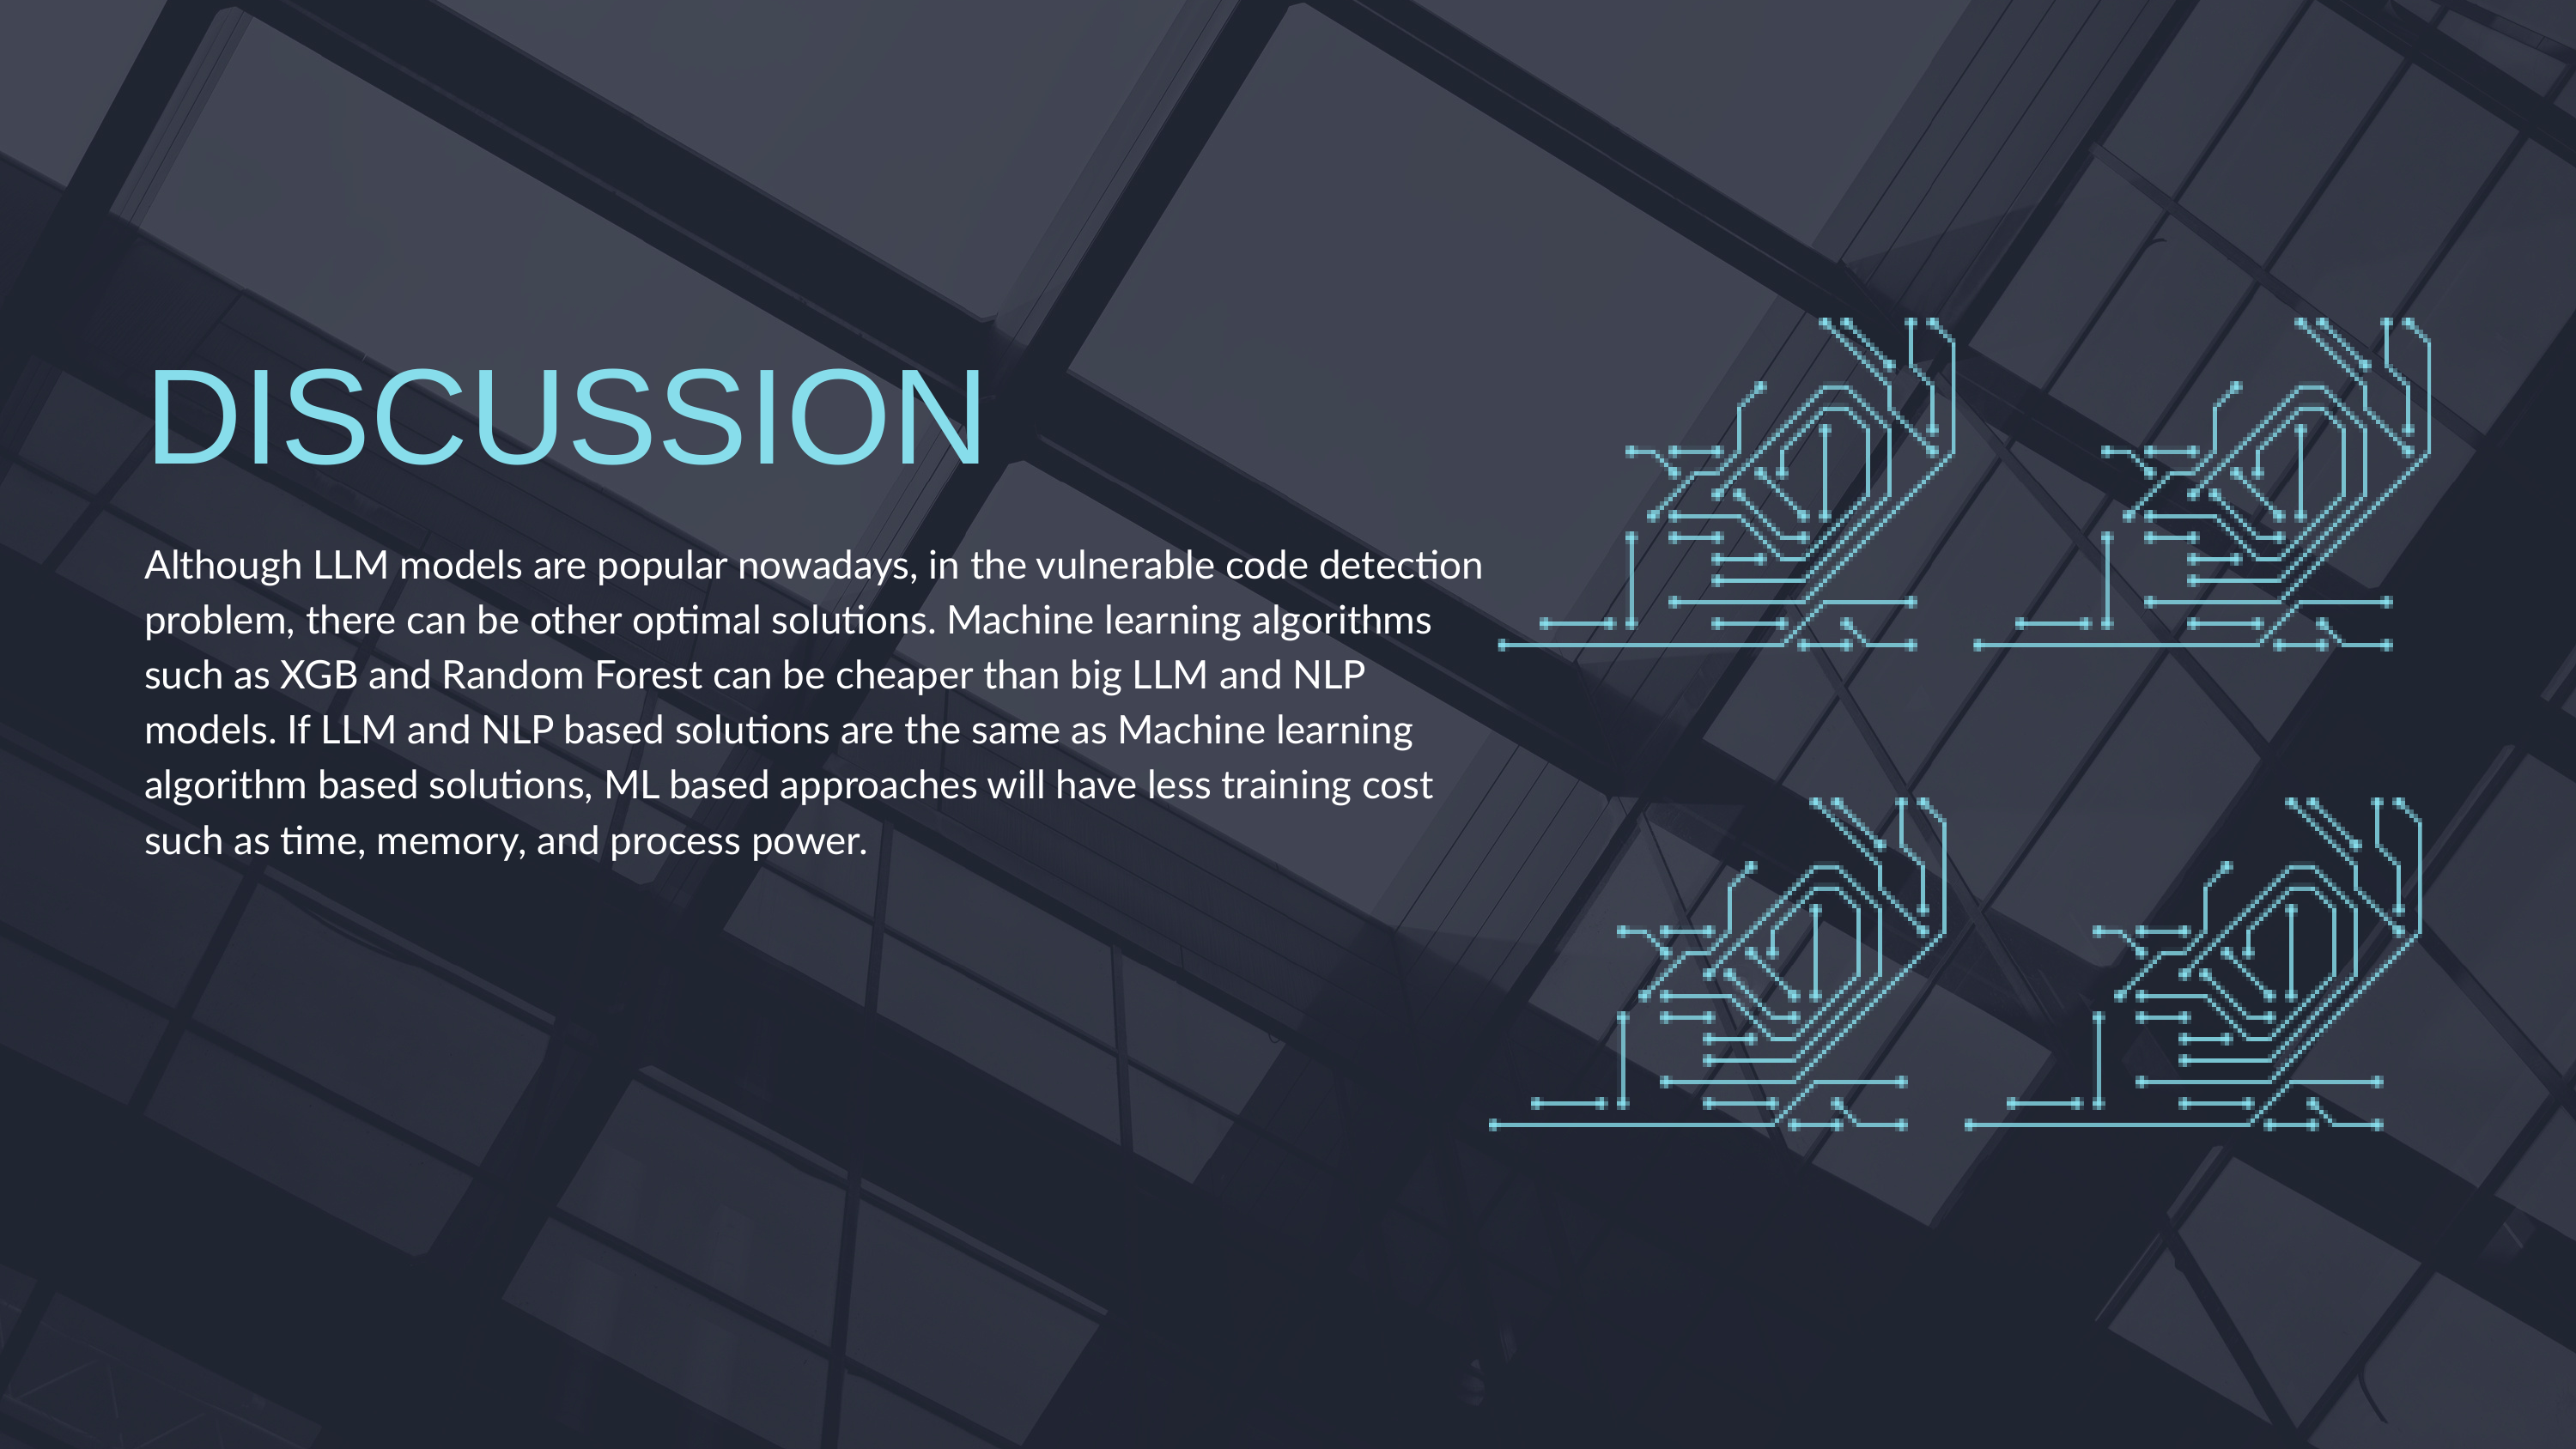

DISCUSSION
Although LLM models are popular nowadays, in the vulnerable code detection problem, there can be other optimal solutions. Machine learning algorithms such as XGB and Random Forest can be cheaper than big LLM and NLP models. If LLM and NLP based solutions are the same as Machine learning algorithm based solutions, ML based approaches will have less training cost such as time, memory, and process power.